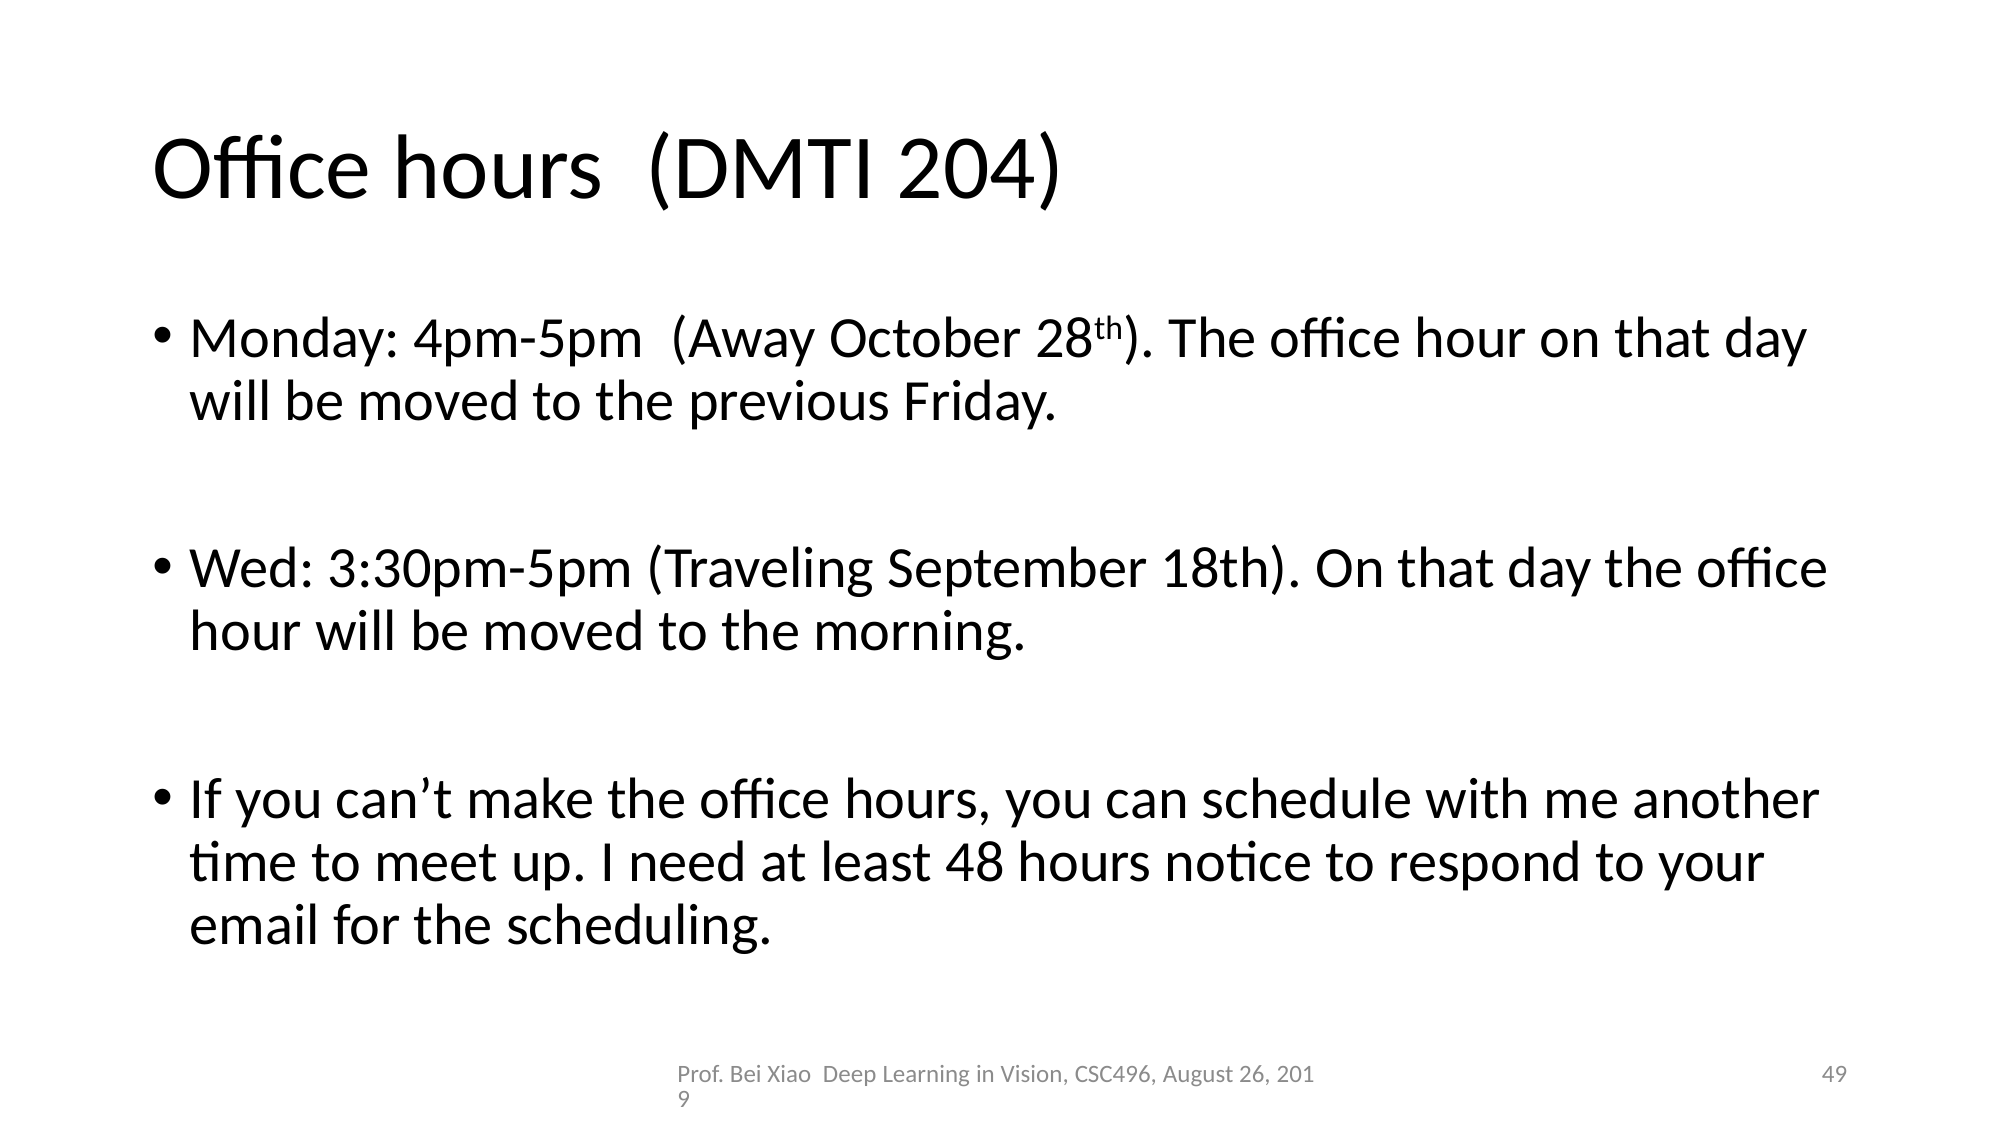

# Office hours  (DMTI 204)
Monday: 4pm-5pm  (Away October 28th). The office hour on that day will be moved to the previous Friday.

Wed: 3:30pm-5pm (Traveling September 18th). On that day the office hour will be moved to the morning.

If you can’t make the office hours, you can schedule with me another time to meet up. I need at least 48 hours notice to respond to your email for the scheduling.

Prof. Bei Xiao  Deep Learning in Vision, CSC496, August 26, 2019
49